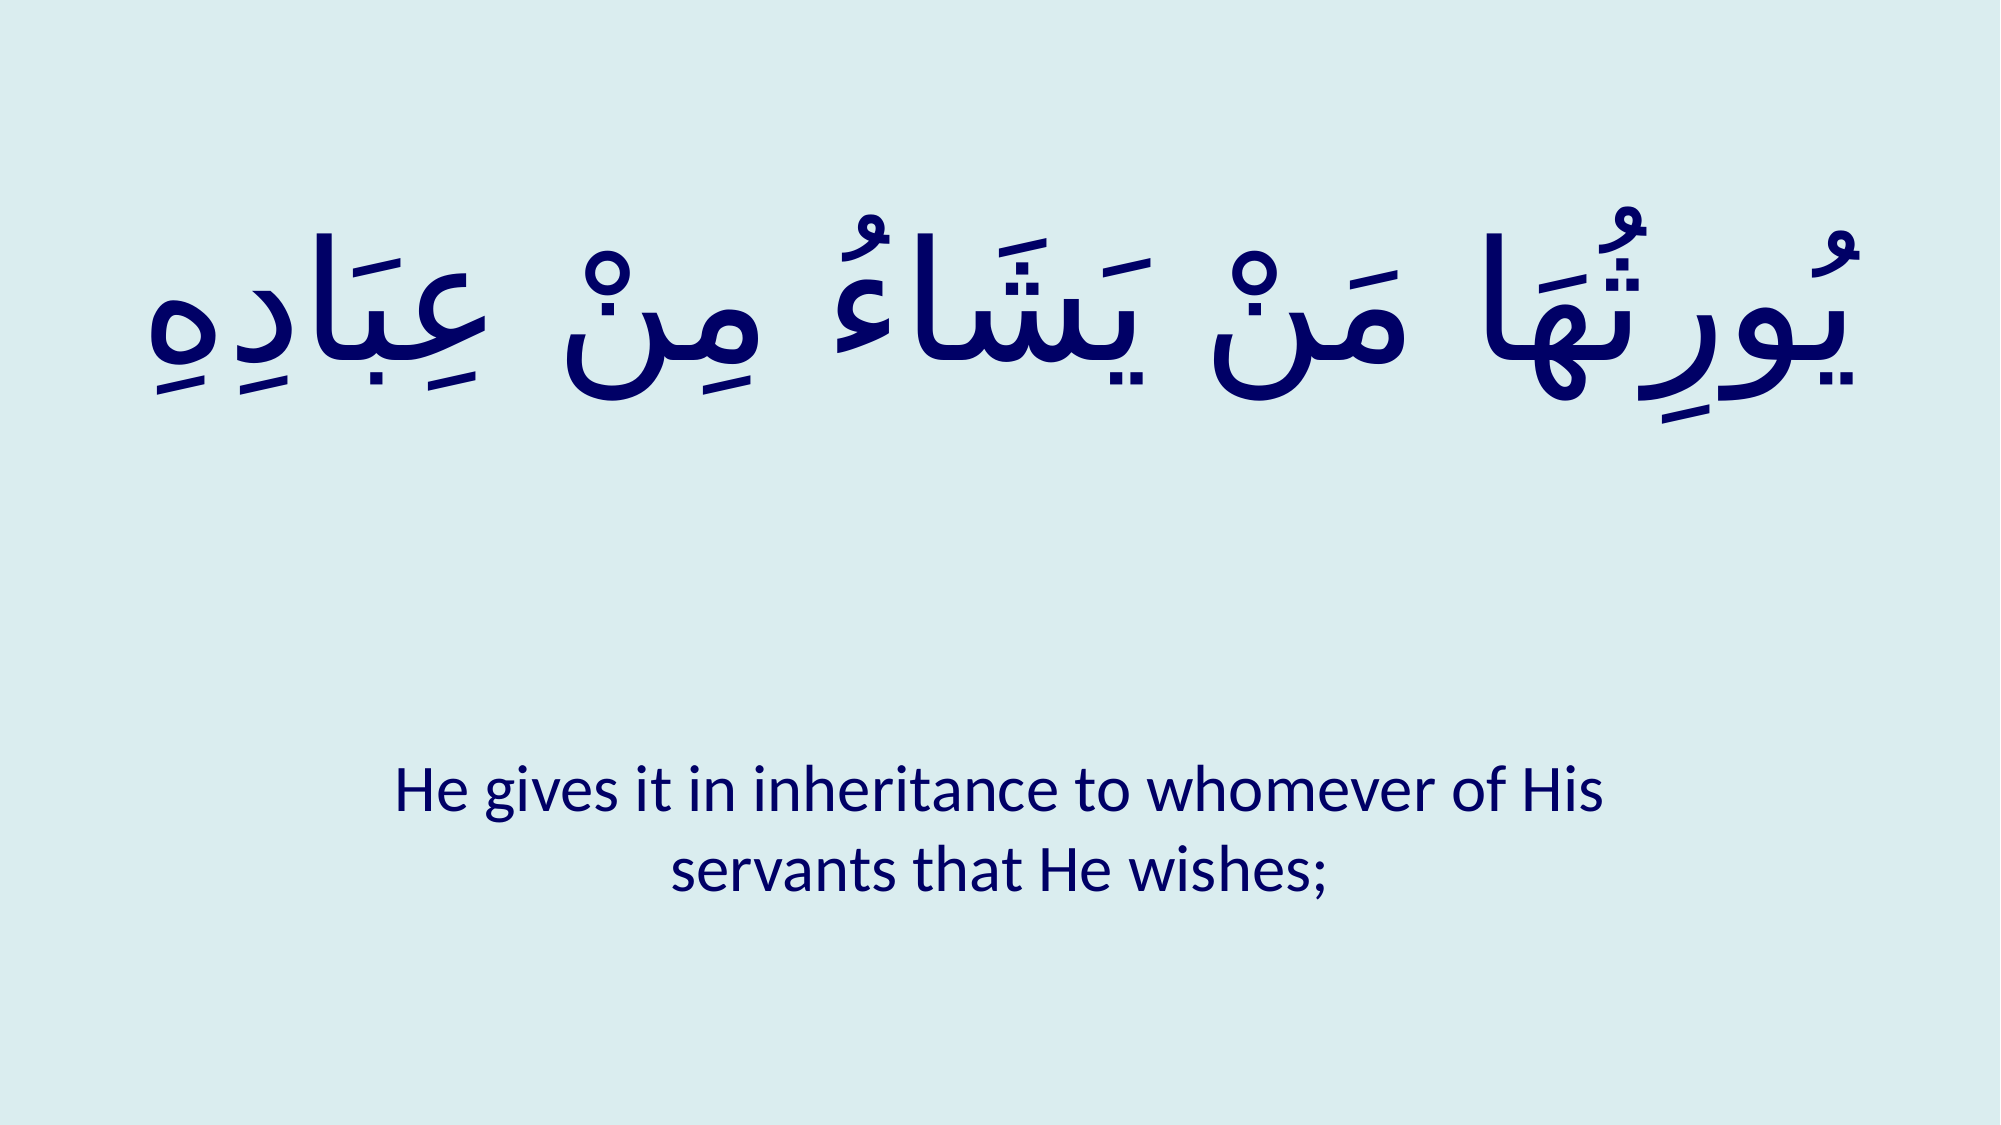

# يُورِثُهَا مَنْ يَشَاءُ مِنْ عِبَادِهِ
He gives it in inheritance to whomever of His servants that He wishes;